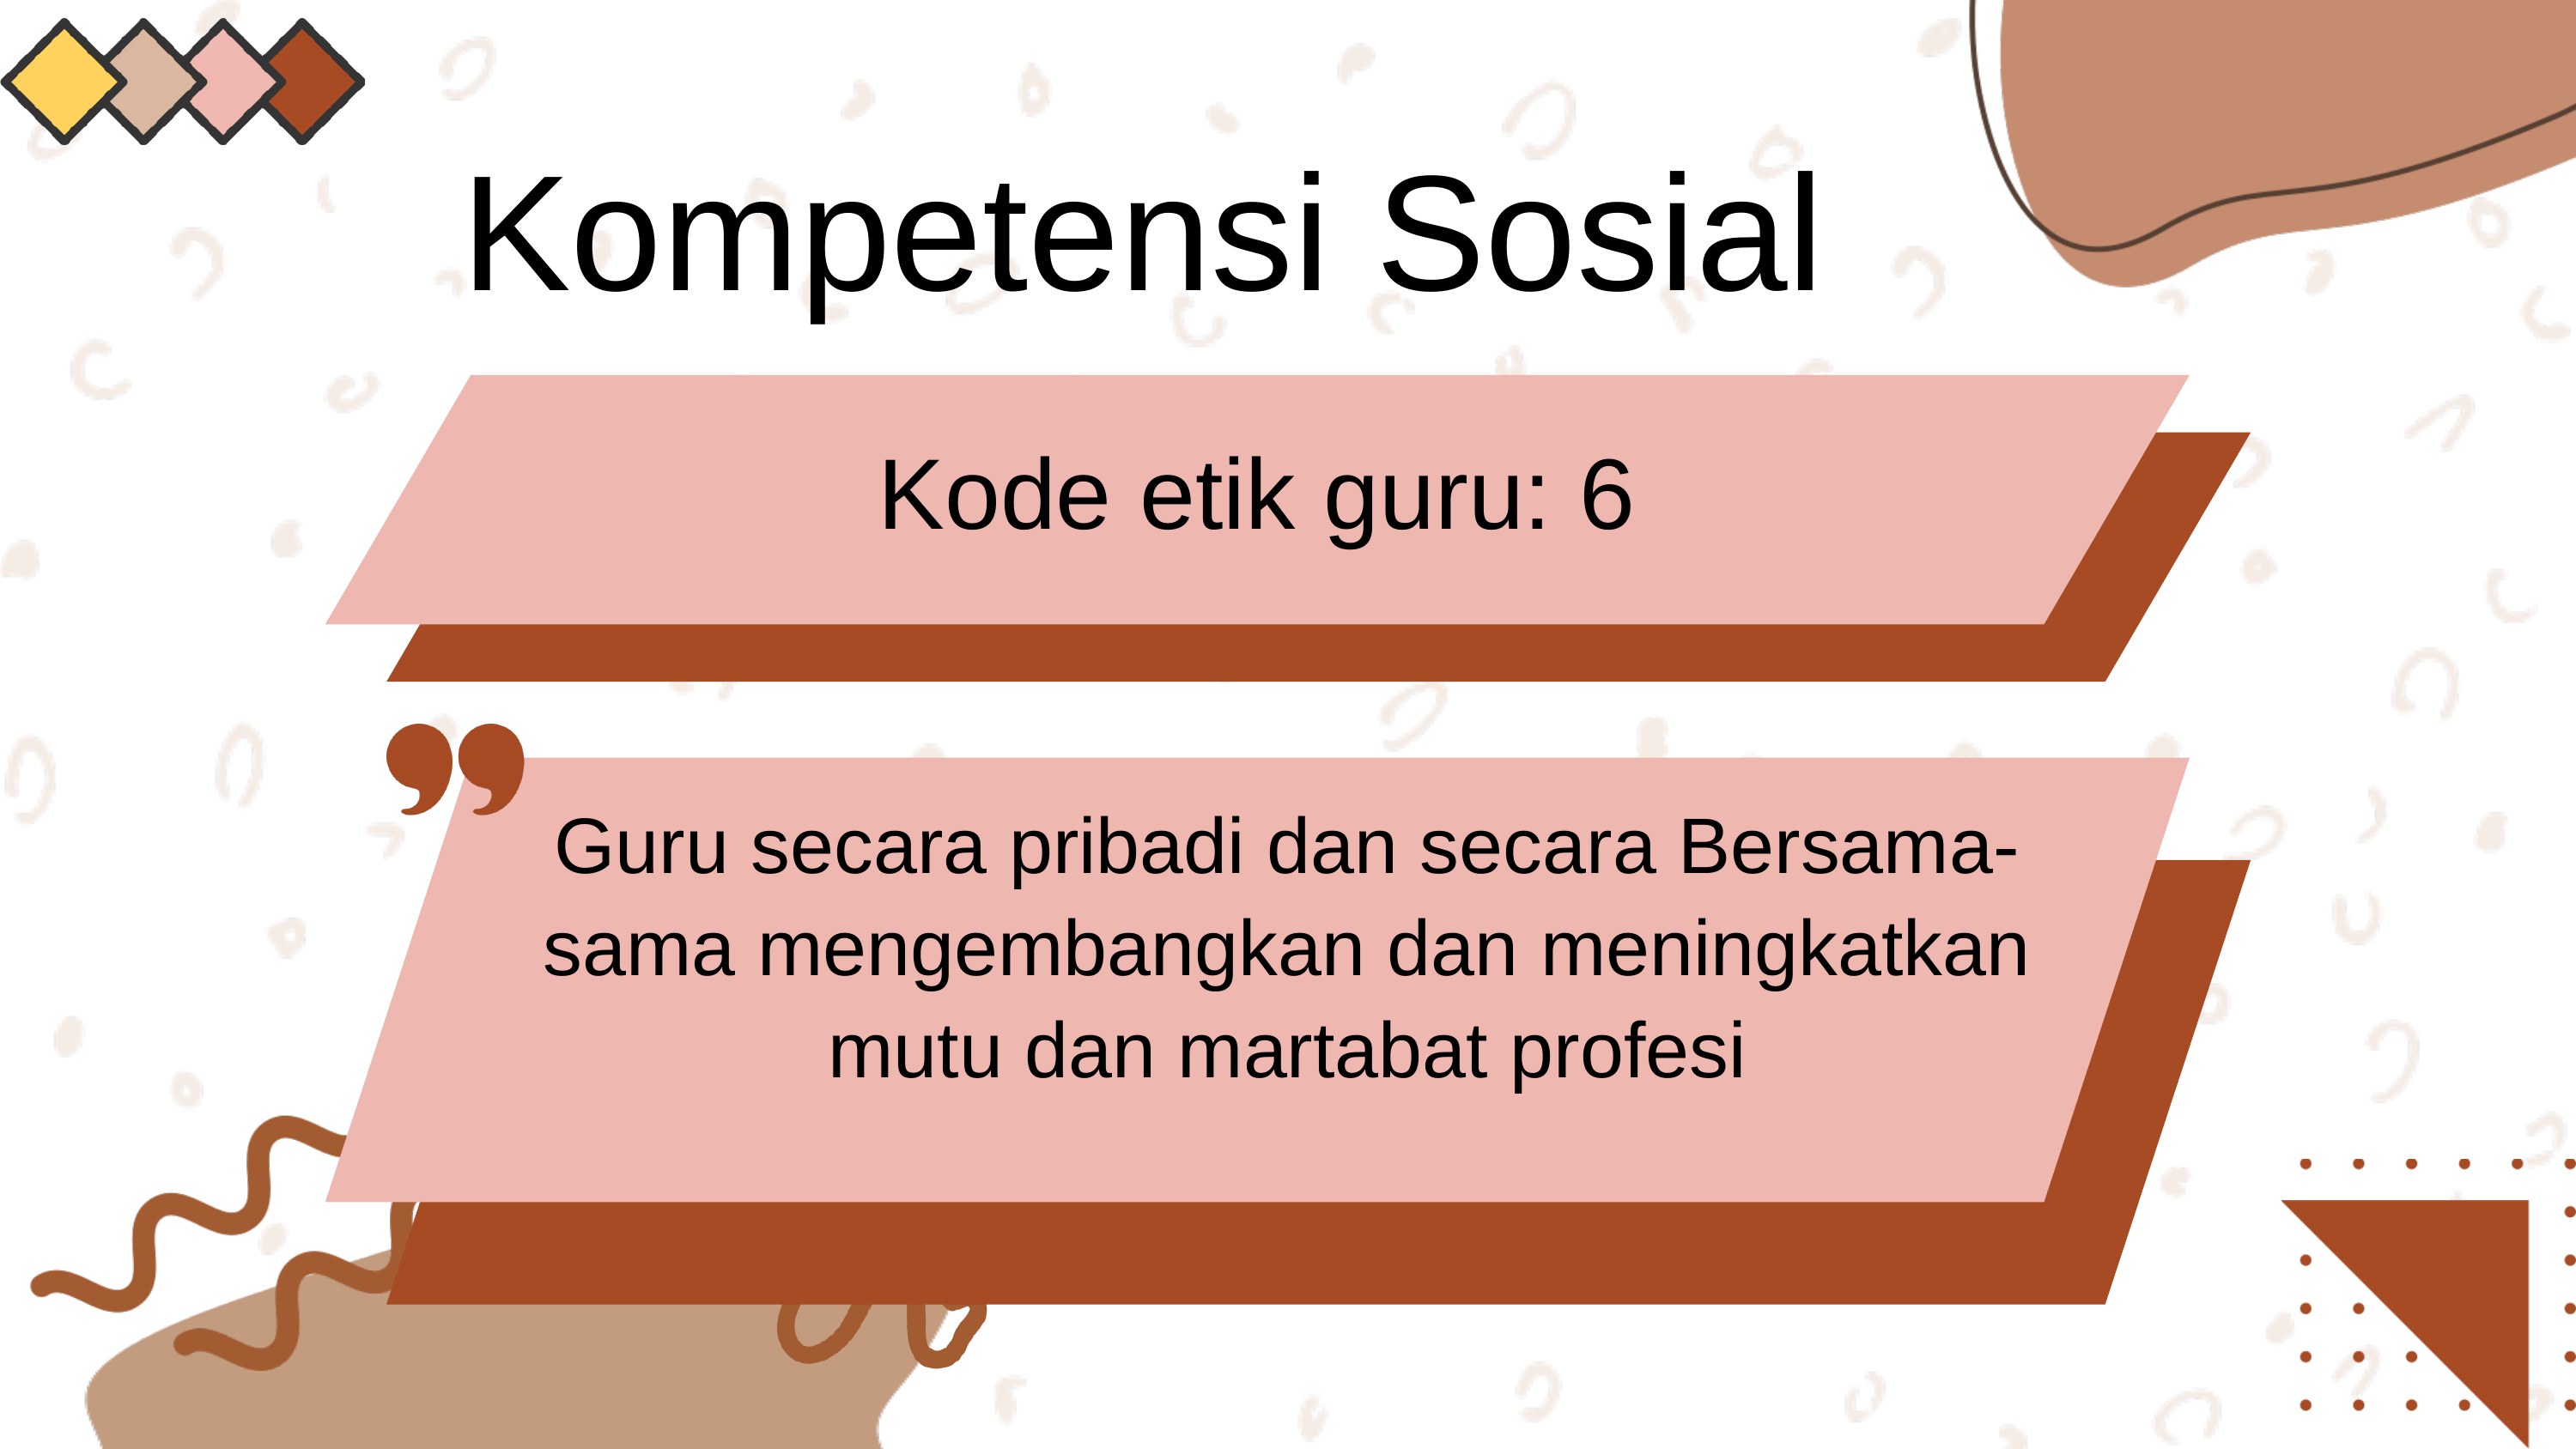

Kompetensi Sosial

Kode etik guru: 6

Guru secara pribadi dan secara Bersama-sama mengembangkan dan meningkatkan mutu dan martabat profesi